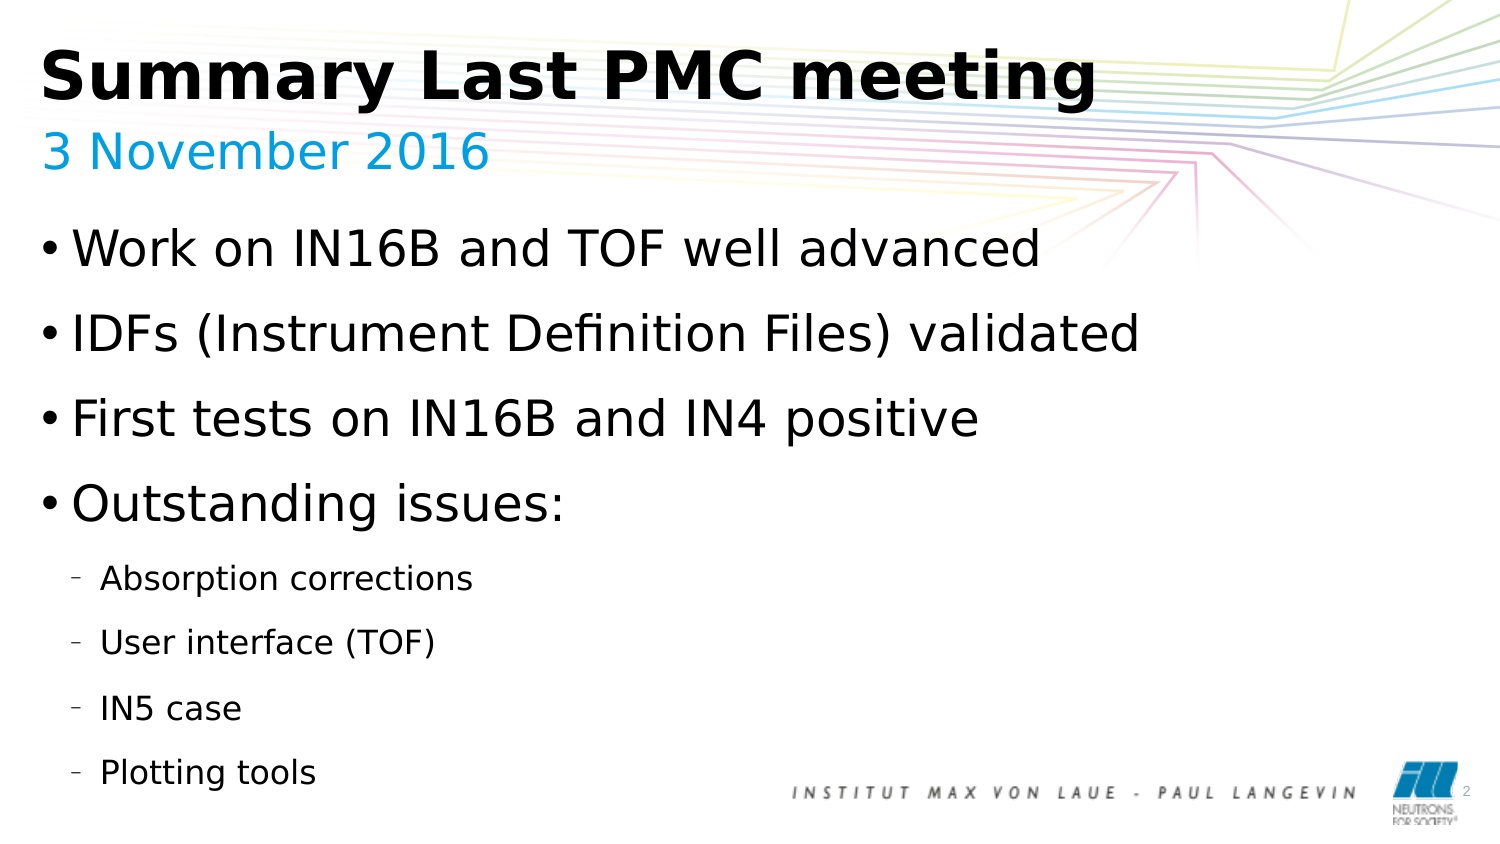

Summary Last PMC meeting

3 November 2016
Work on IN16B and TOF well advanced
IDFs (Instrument Definition Files) validated
First tests on IN16B and IN4 positive
Outstanding issues:
Absorption corrections
User interface (TOF)
IN5 case
Plotting tools